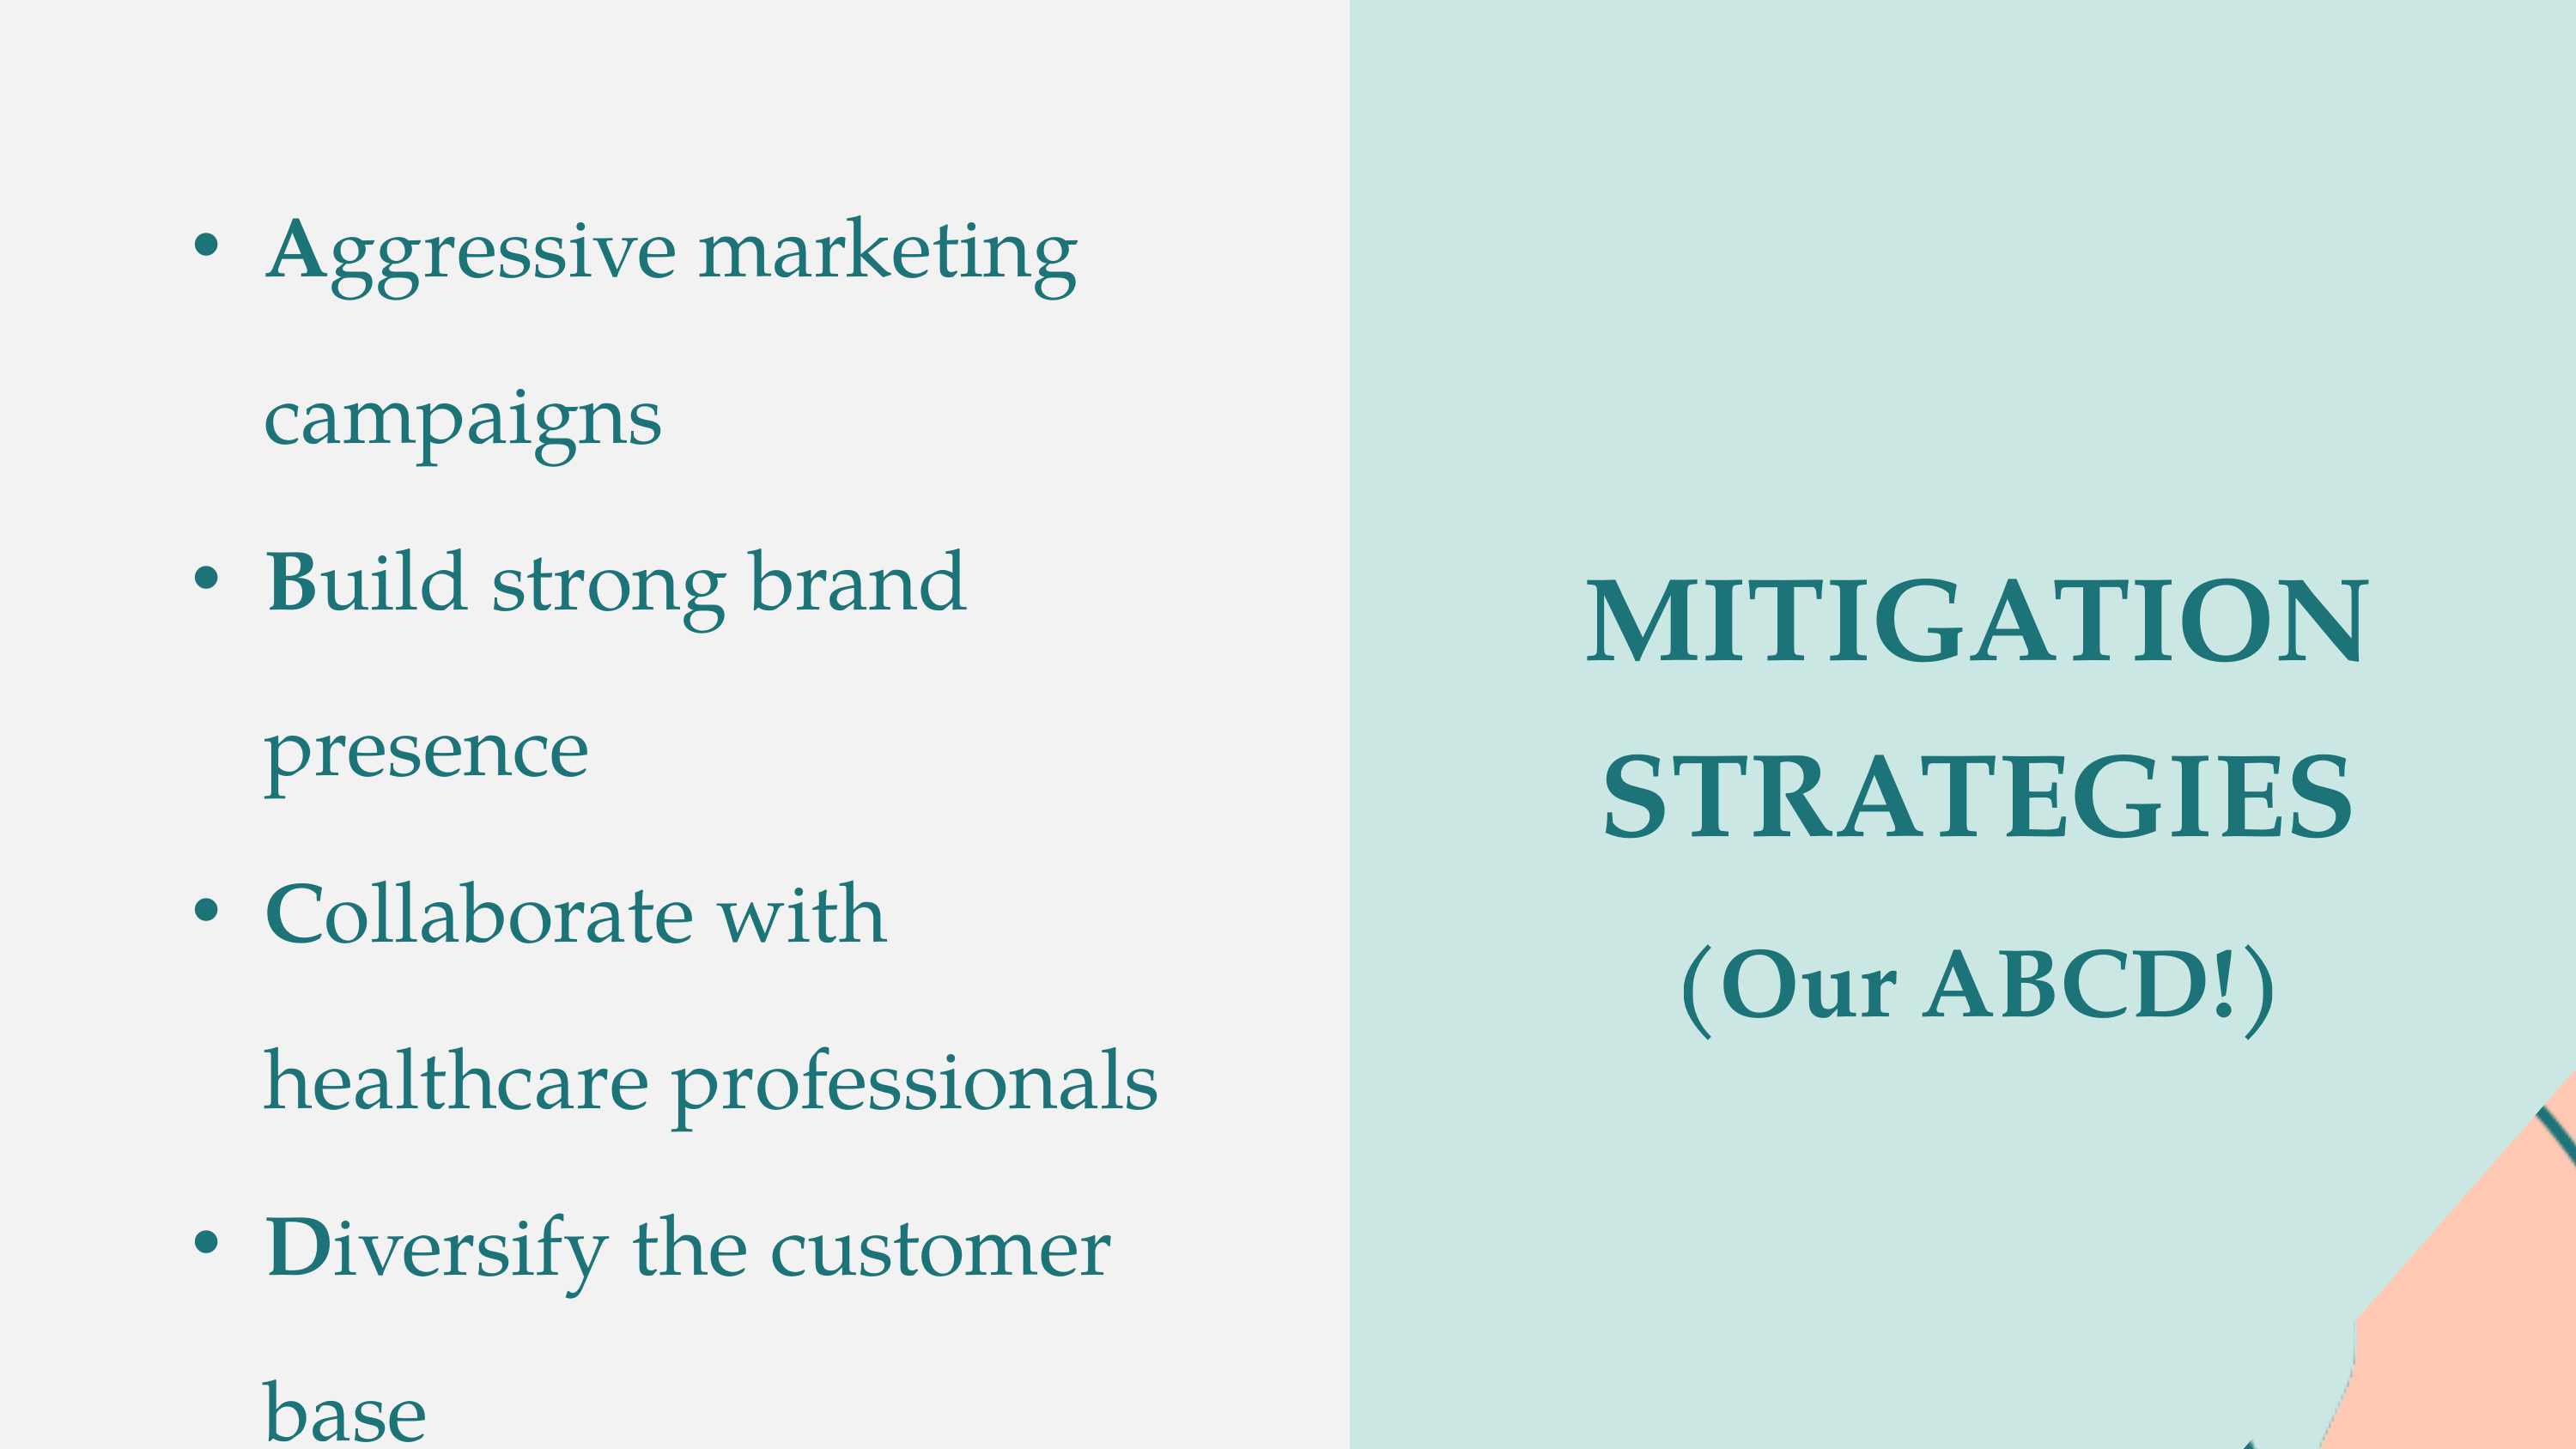

Aggressive marketing campaigns
Build strong brand presence
Collaborate with healthcare professionals
Diversify the customer base
MITIGATION STRATEGIES
(Our ABCD!)